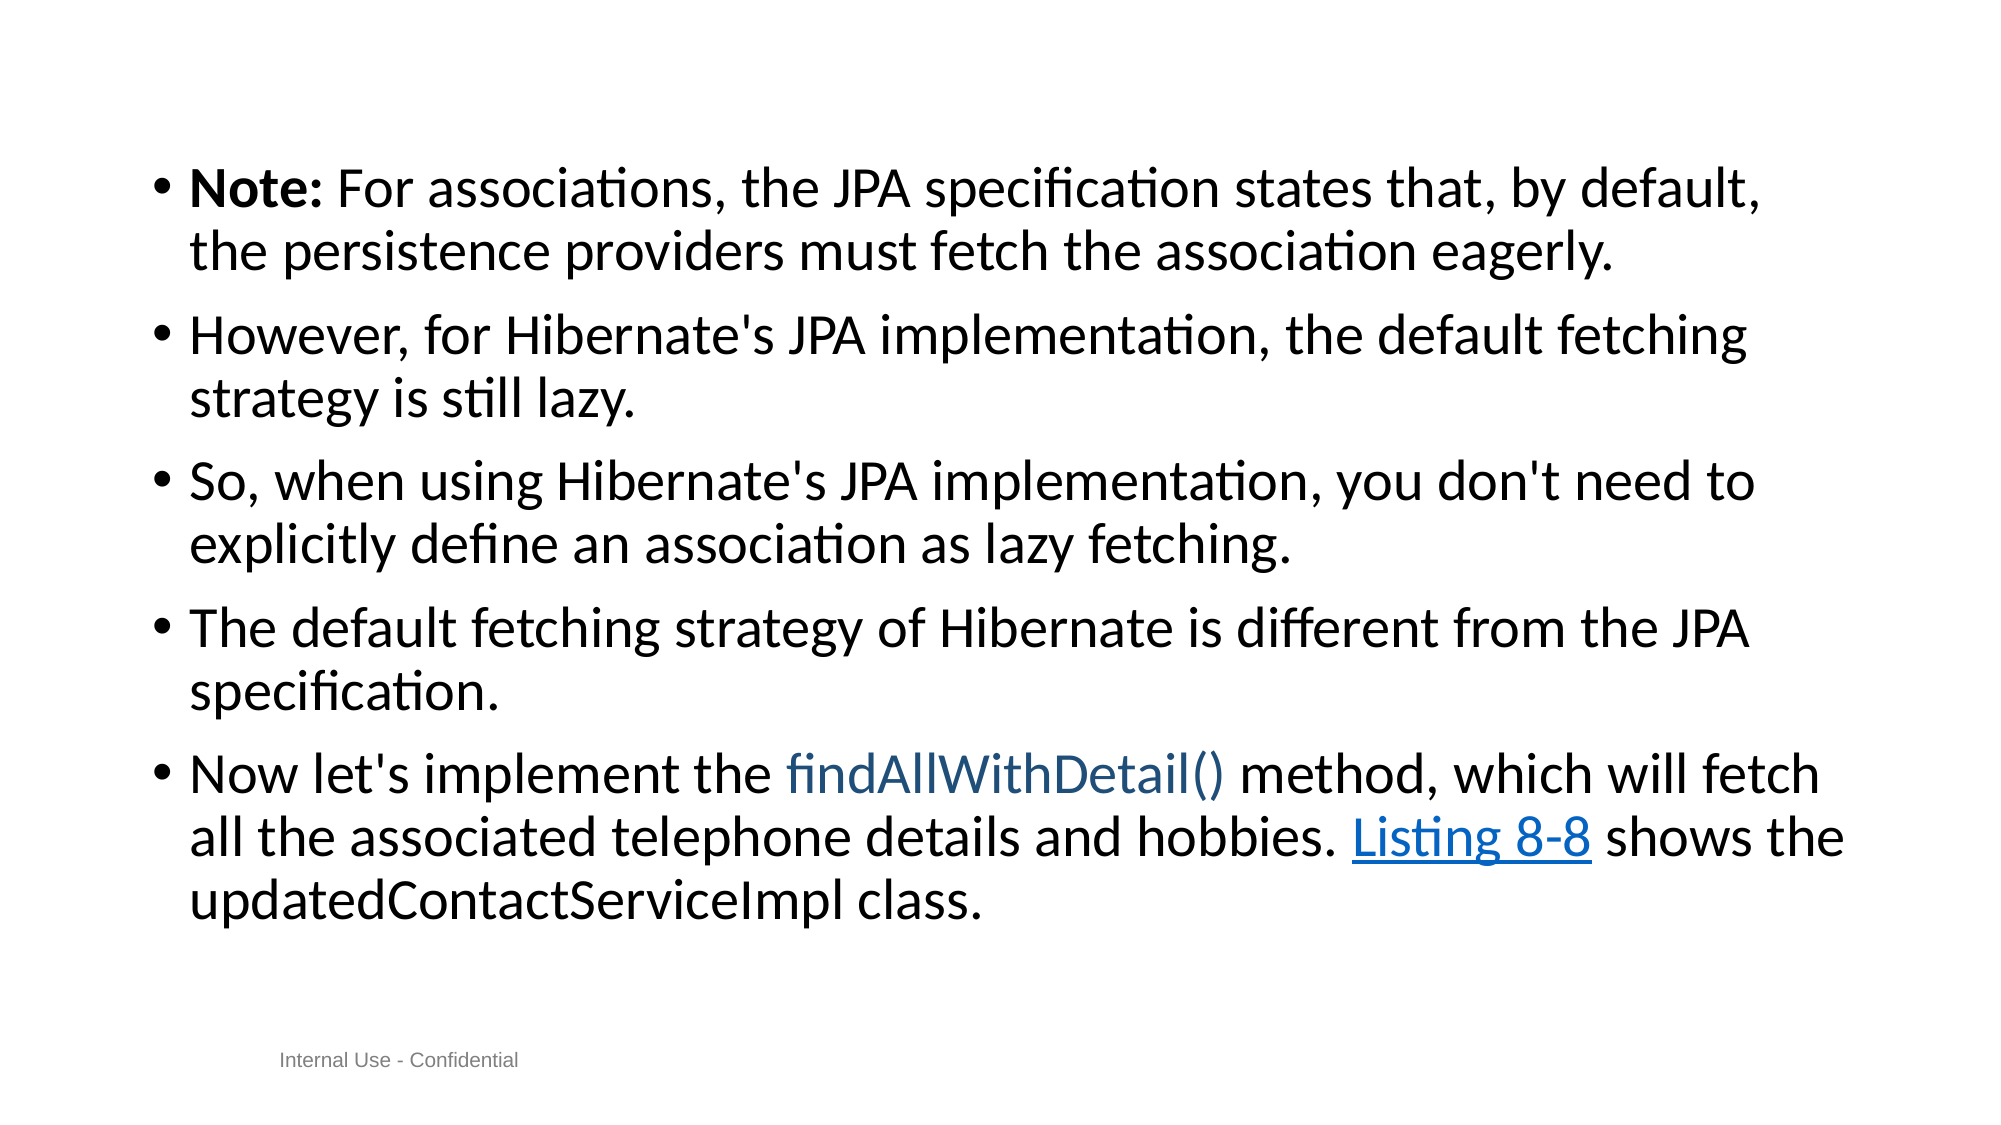

#
Note: For associations, the JPA specification states that, by default, the persistence providers must fetch the association eagerly.
However, for Hibernate's JPA implementation, the default fetching strategy is still lazy.
So, when using Hibernate's JPA implementation, you don't need to explicitly define an association as lazy fetching.
The default fetching strategy of Hibernate is different from the JPA specification.
Now let's implement the findAllWithDetail() method, which will fetch all the associated telephone details and hobbies. Listing 8-8 shows the updatedContactServiceImpl class.